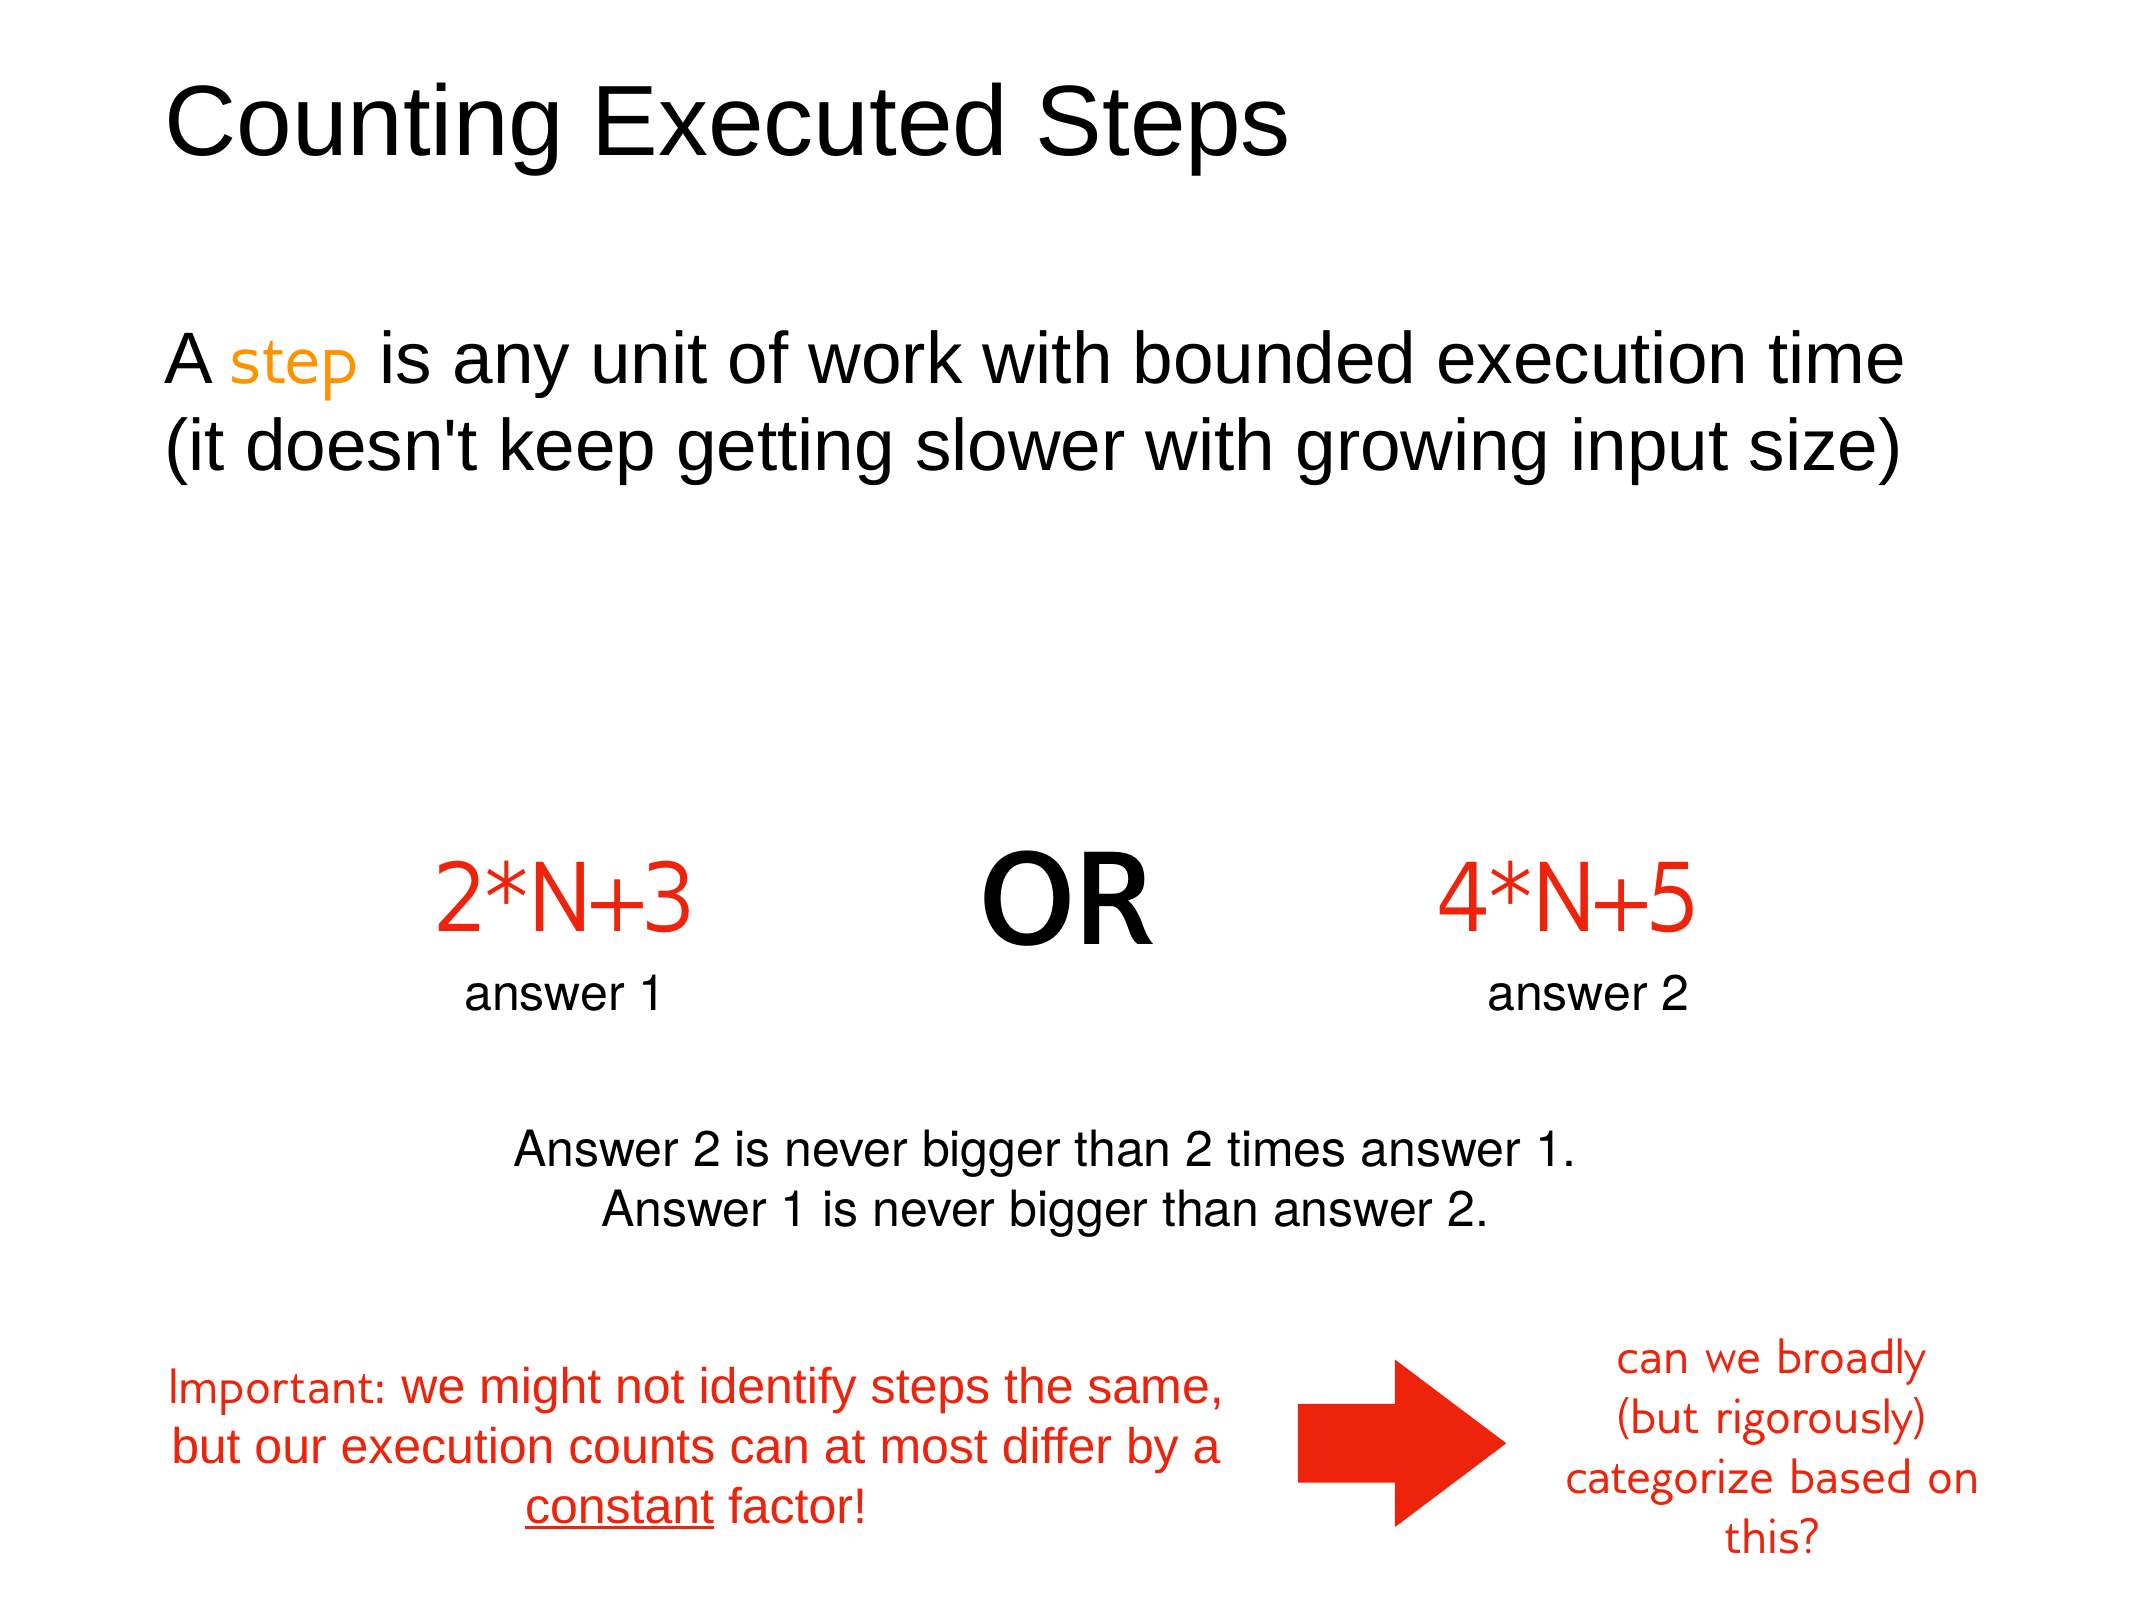

# Counting Executed Steps
A step is any unit of work with bounded execution time
(it doesn't keep getting slower with growing input size)
OR
2*N+3
4*N+5
answer 1
answer 2
Answer 2 is never bigger than 2 times answer 1.
Answer 1 is never bigger than answer 2.
can we broadly
(but rigorously)
categorize based on this?

Important: we might not identify steps the same, but our execution counts can at most differ by a constant factor!